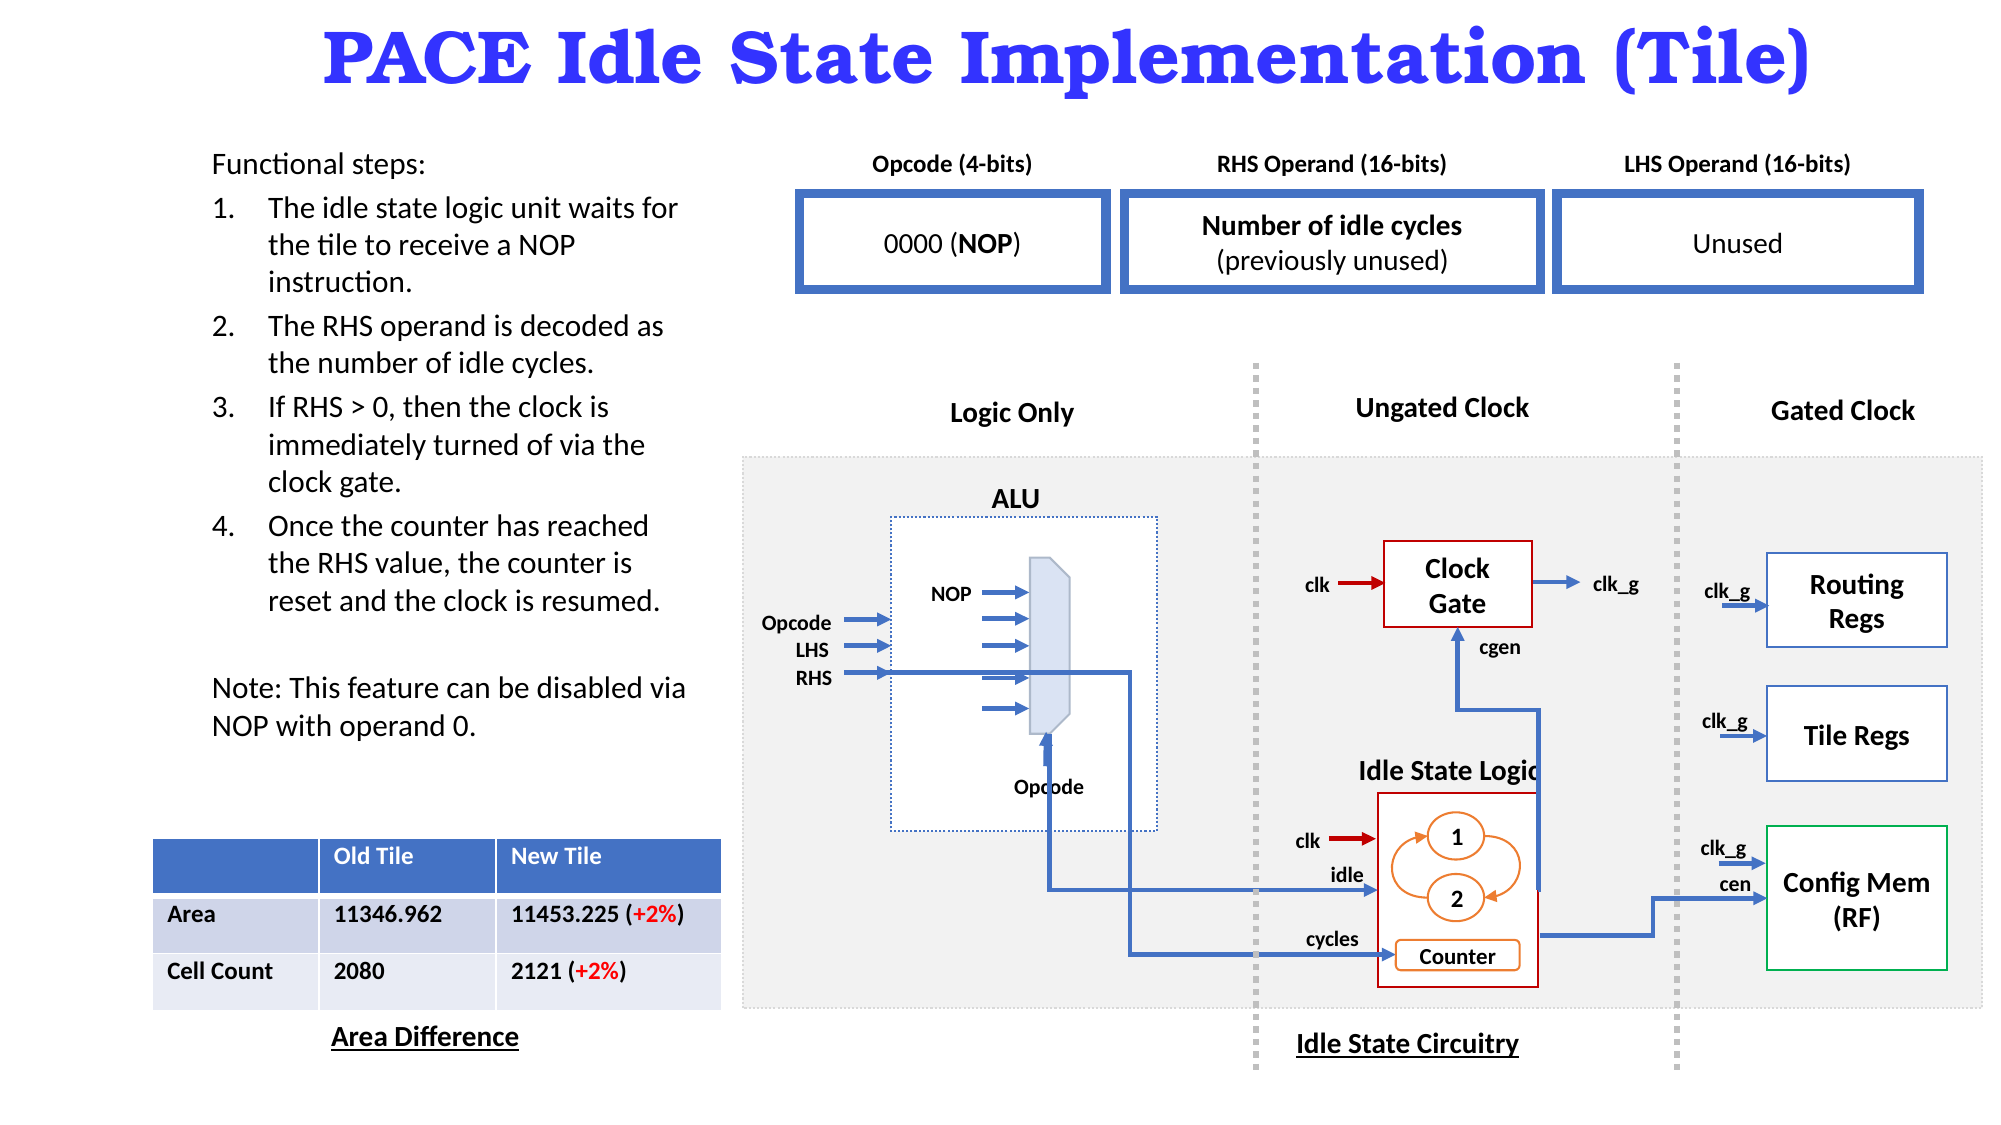

PACE Idle State Implementation (Tile)
Functional steps:
The idle state logic unit waits for the tile to receive a NOP instruction.
The RHS operand is decoded as the number of idle cycles.
If RHS > 0, then the clock is immediately turned of via the clock gate.
Once the counter has reached the RHS value, the counter is reset and the clock is resumed.

Note: This feature can be disabled via NOP with operand 0.

RHS Operand (16-bits)
LHS Operand (16-bits)
Opcode (4-bits)
0000 (NOP)
Number of idle cycles (previously unused)
Unused
Ungated Clock
Gated Clock
Logic Only

ALU

Clock
Gate
Routing
Regs
clk_g
clk
clk_g
NOP
Opcode
cgen

LHS
RHS
Tile Regs
clk_g
Idle State Logic
Opcode

1
clk
Config Mem (RF)
clk_g
idle
cen
2
cycles
Counter
|  | Old Tile | New Tile |
| --- | --- | --- |
| Area | 11346.962 | 11453.225 (+2%) |
| Cell Count | 2080 | 2121 (+2%) |
Area Difference
Idle State Circuitry